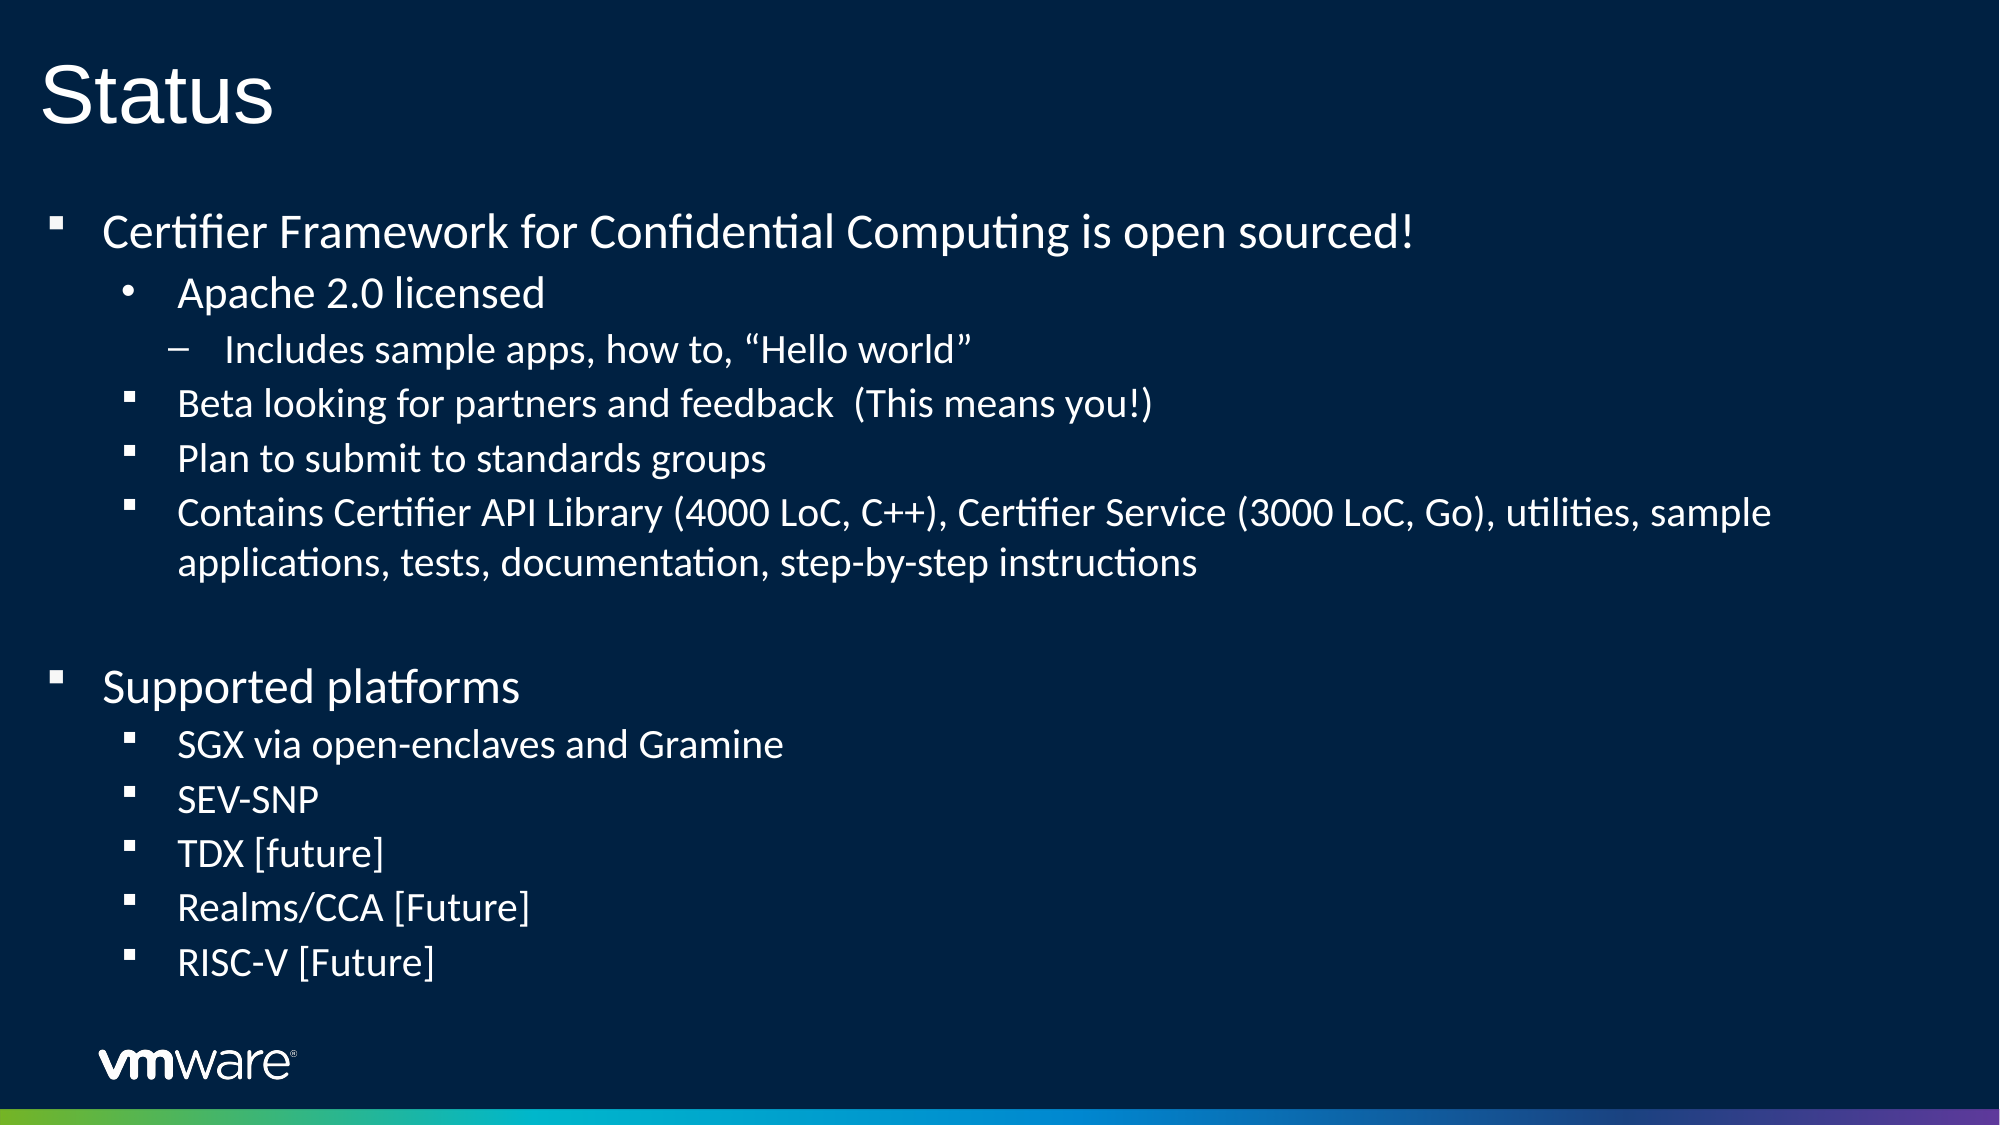

# Status
Certifier Framework for Confidential Computing is open sourced!
Apache 2.0 licensed
Includes sample apps, how to, “Hello world”
Beta looking for partners and feedback  (This means you!)
Plan to submit to standards groups
Contains Certifier API Library (4000 LoC, C++), Certifier Service (3000 LoC, Go), utilities, sample applications, tests, documentation, step-by-step instructions

Supported platforms
SGX via open-enclaves and Gramine
SEV-SNP
TDX [future]
Realms/CCA [Future]
RISC-V [Future]